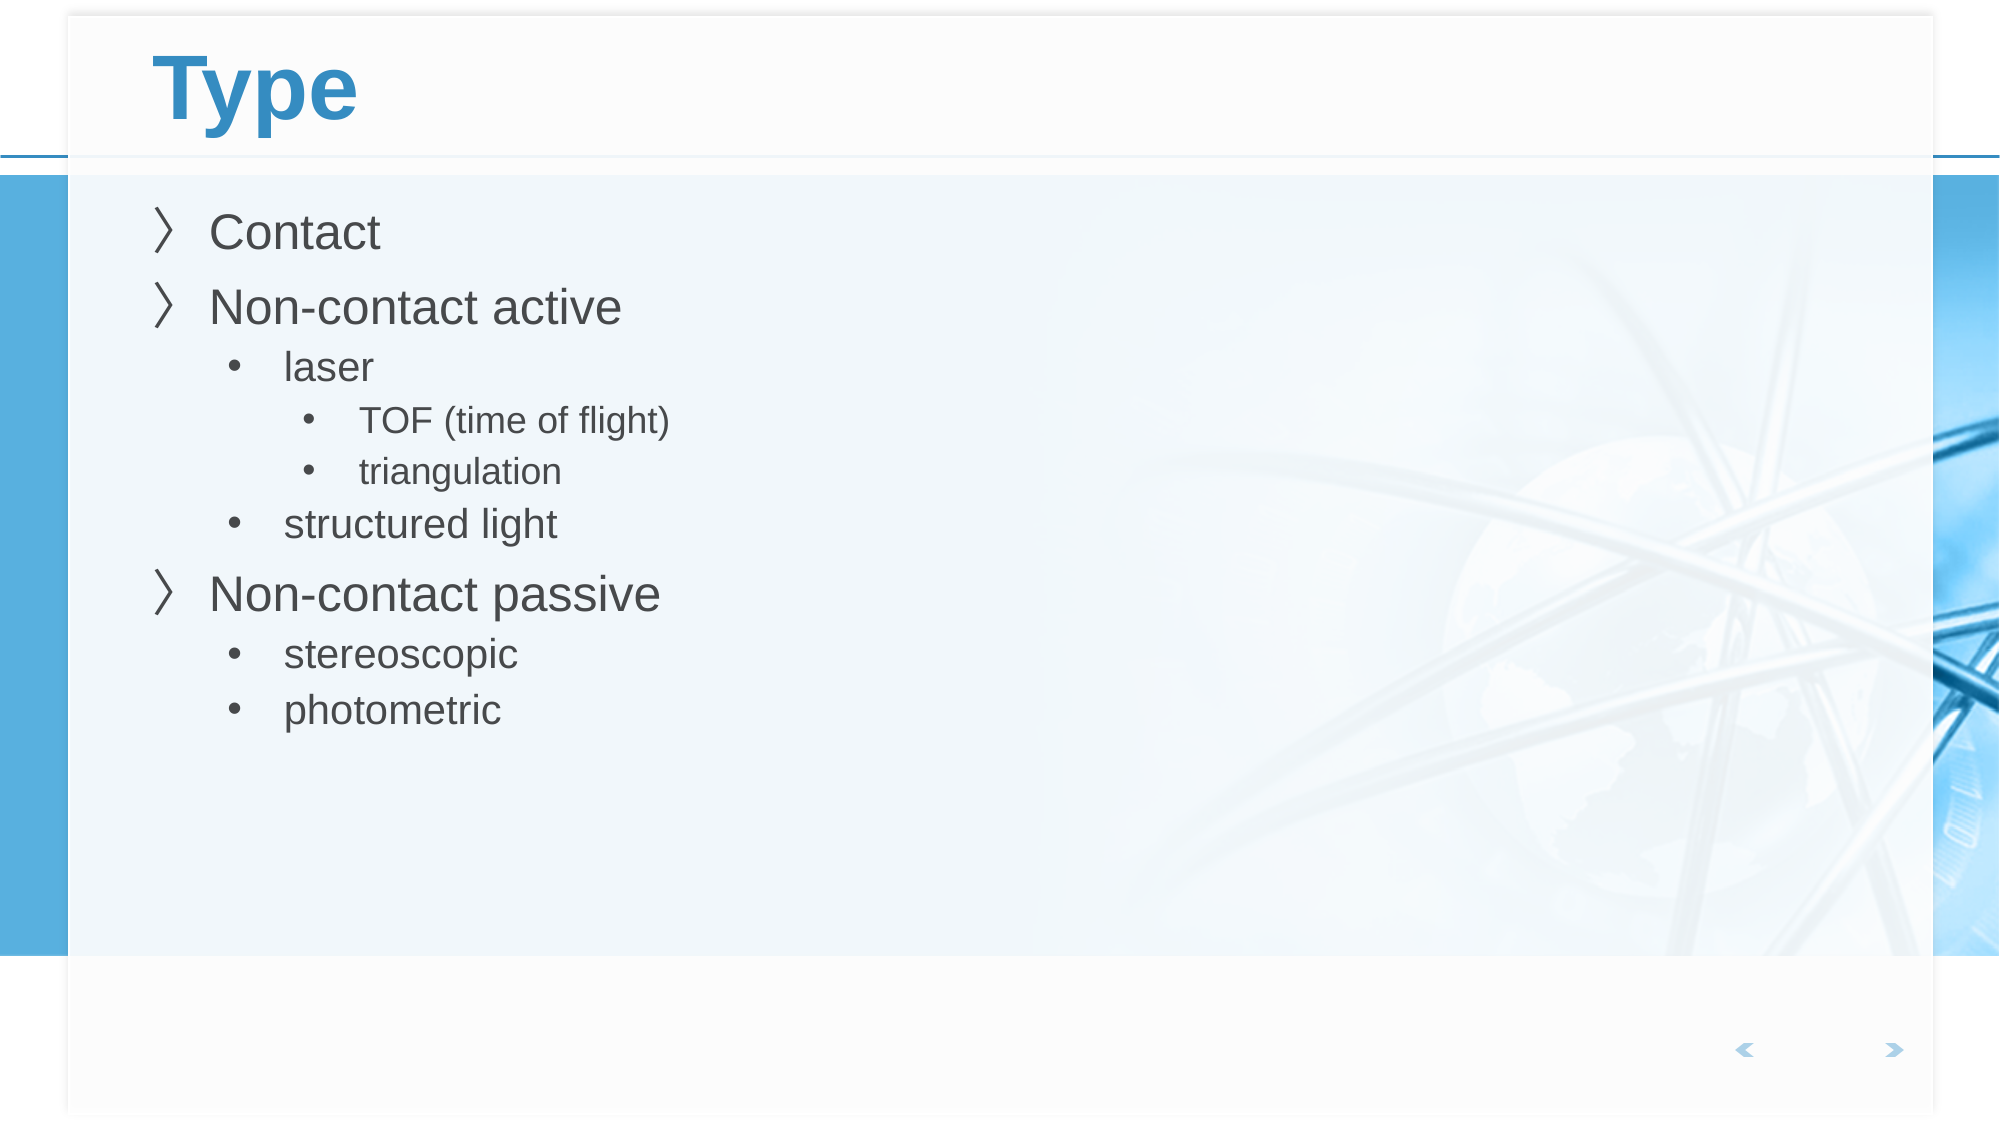

# Type
Contact
Non-contact active
laser
TOF (time of flight)
triangulation
structured light
Non-contact passive
stereoscopic
photometric